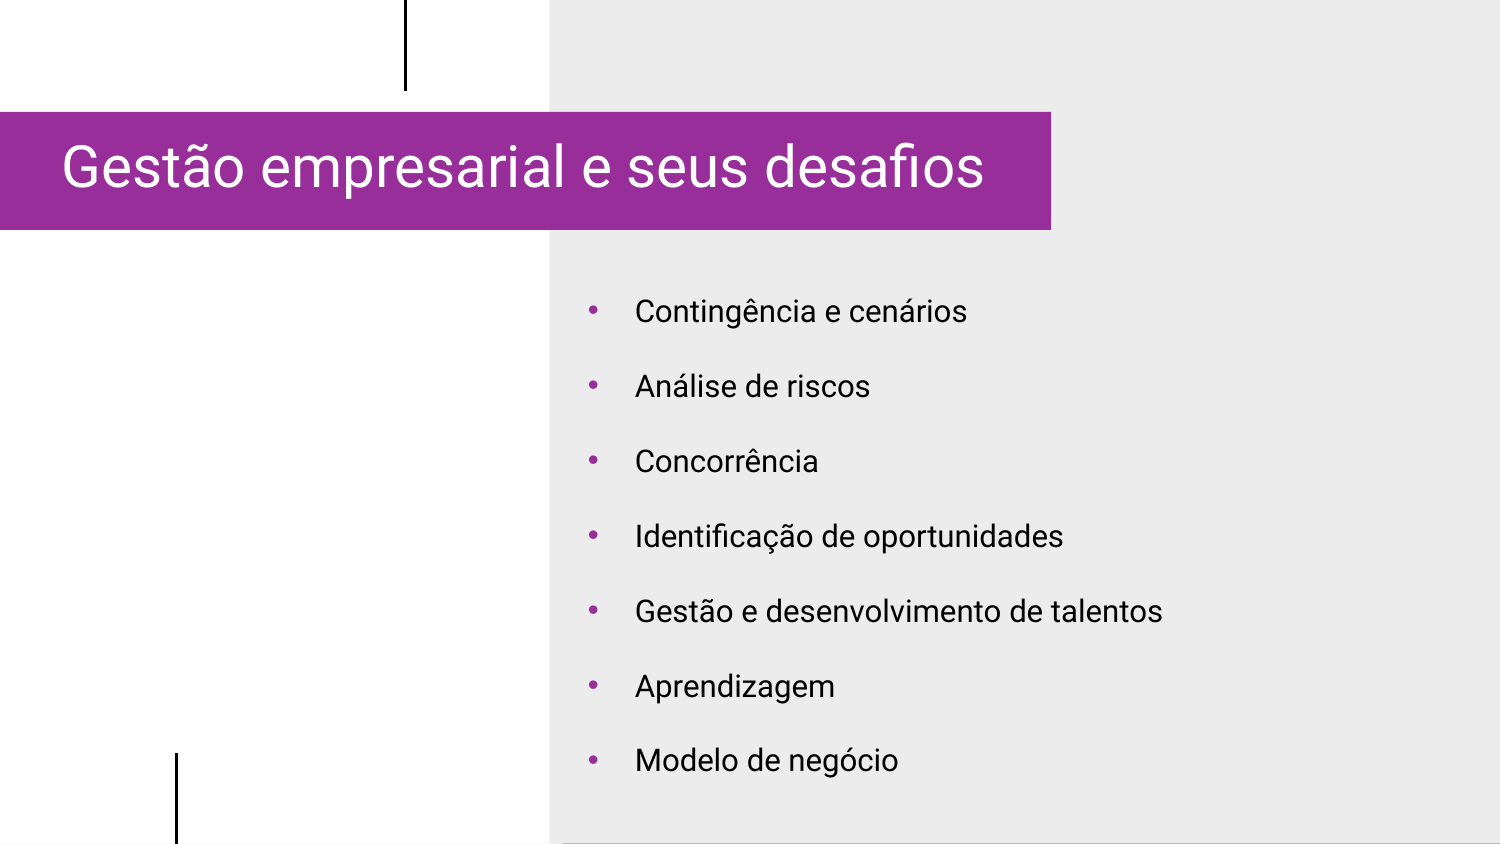

# Gestão empresarial e seus desafios
Contingência e cenários

Análise de riscos

Concorrência

Identificação de oportunidades

Gestão e desenvolvimento de talentos

Aprendizagem

Modelo de negócio